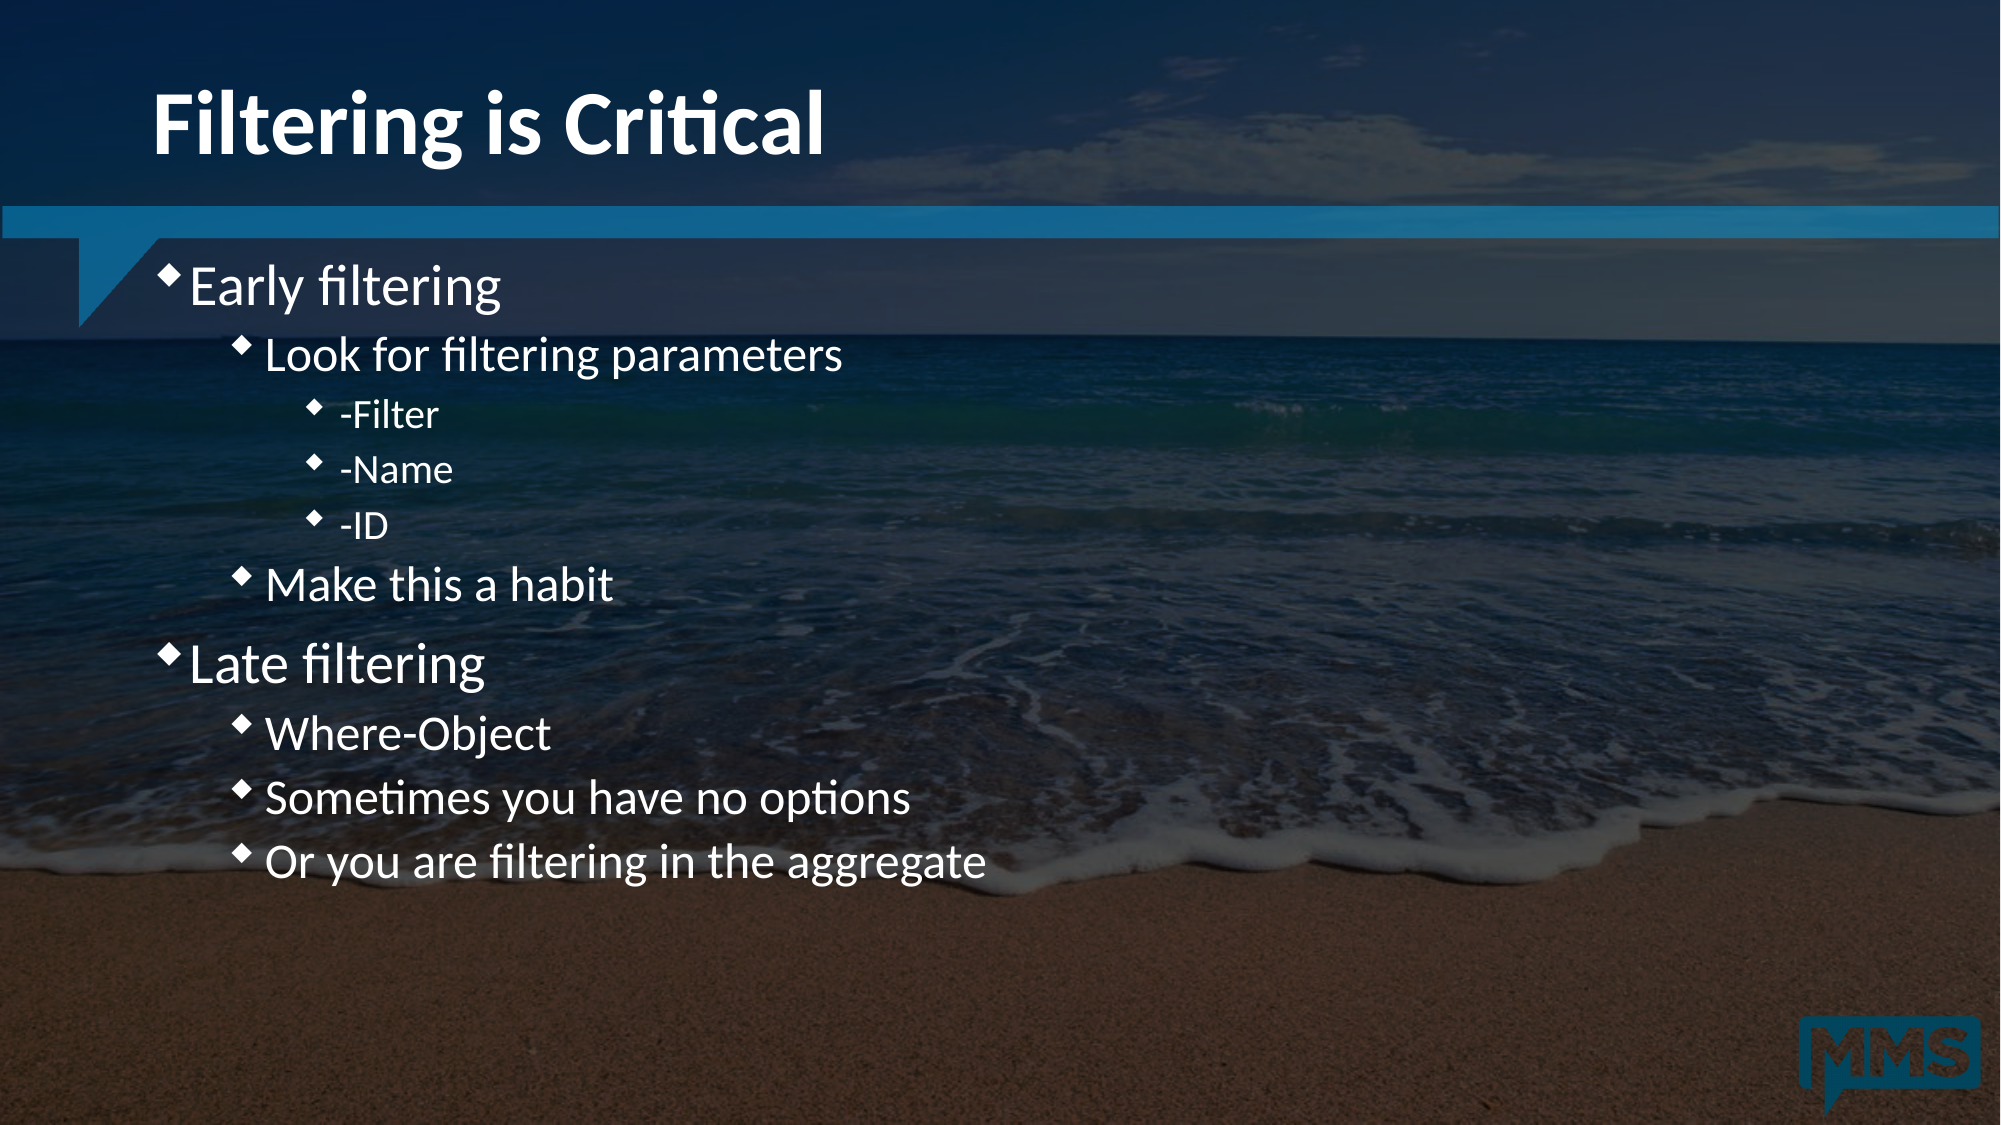

# Filtering is Critical
Early filtering
Look for filtering parameters
-Filter
-Name
-ID
Make this a habit
Late filtering
Where-Object
Sometimes you have no options
Or you are filtering in the aggregate